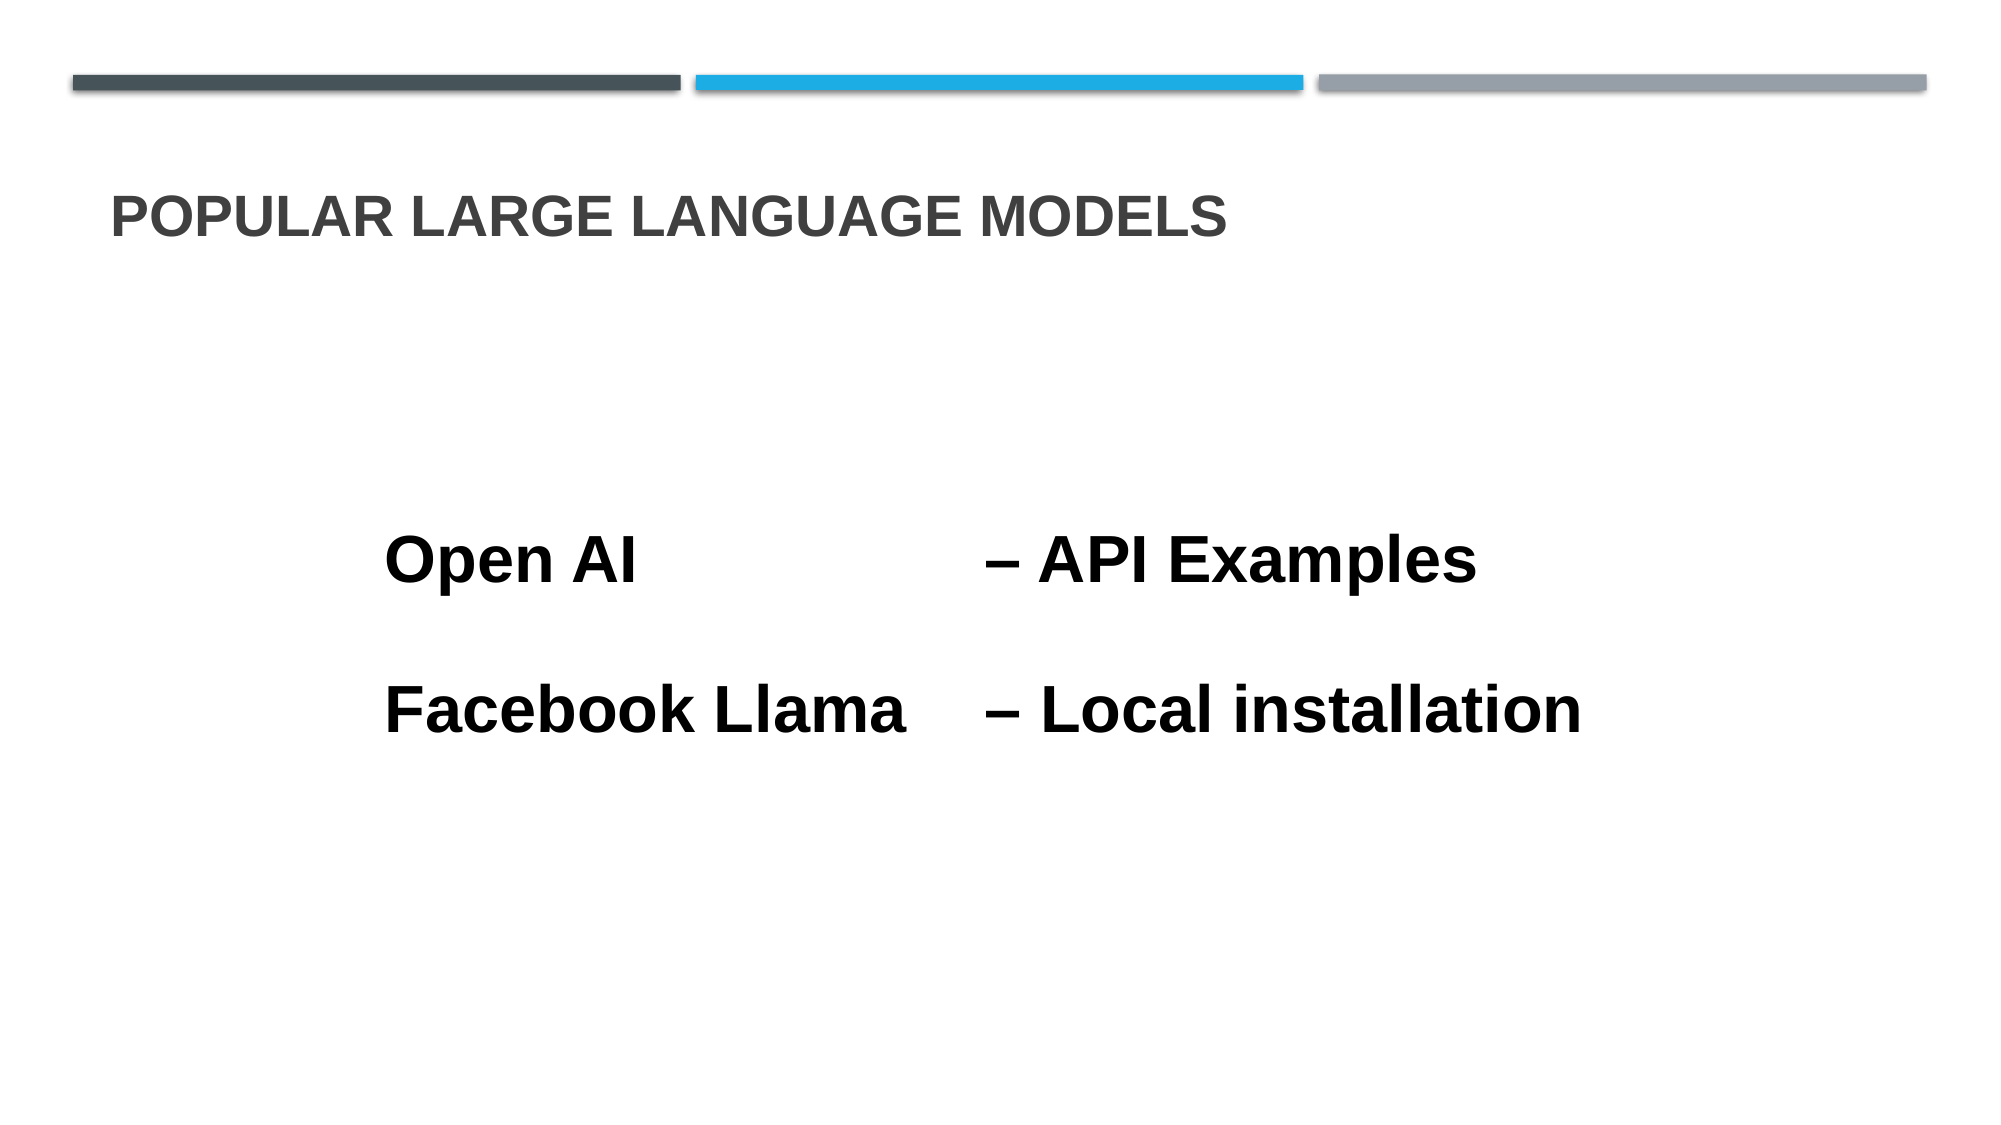

# Popular Large Language Models
Open AI     		– API Examples

Facebook Llama 	– Local installation